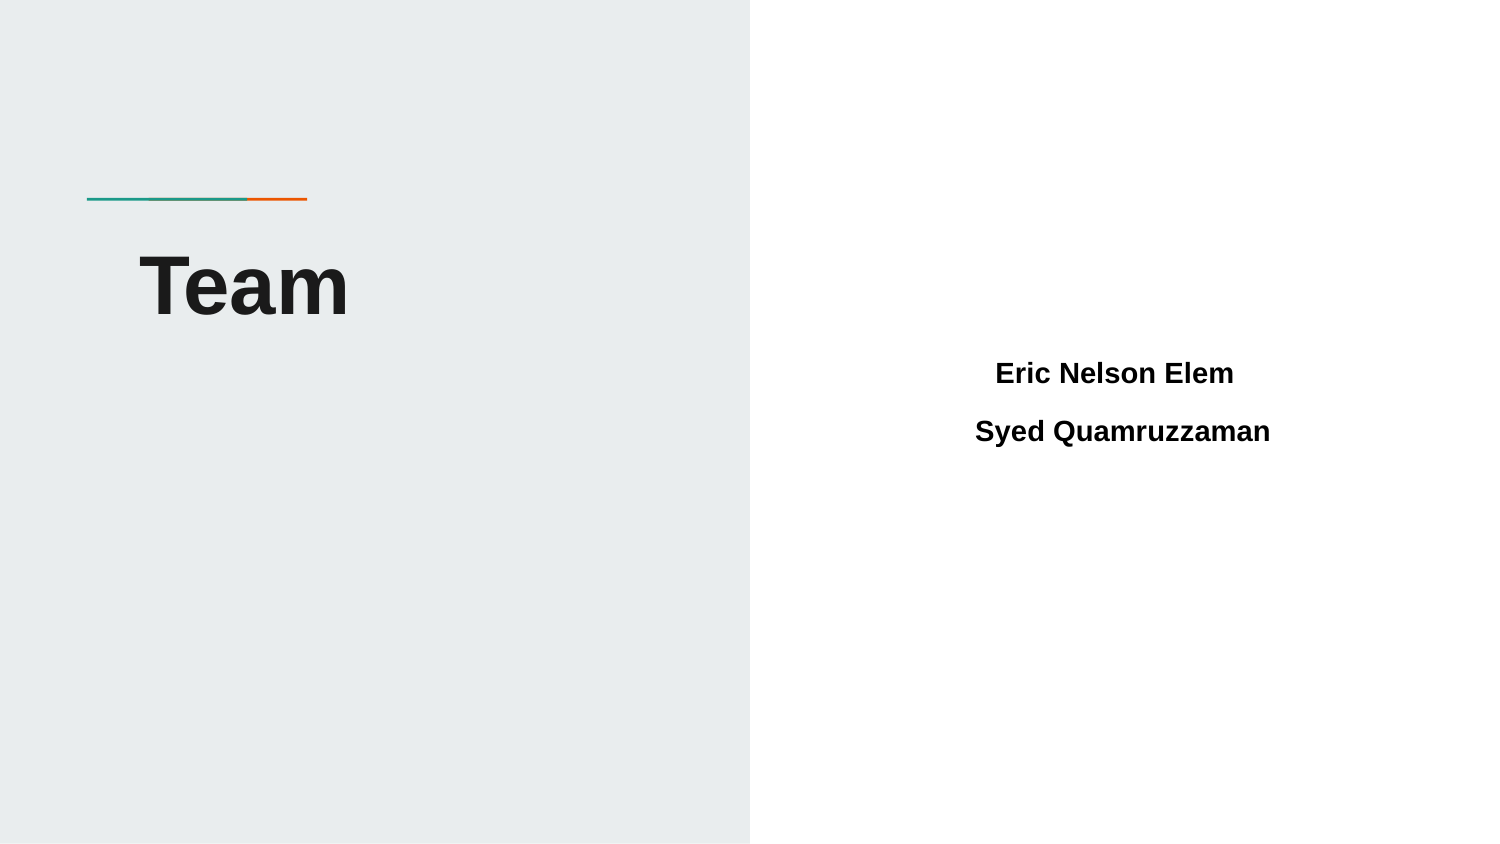

# Team
Eric Nelson Elem
Syed Quamruzzaman